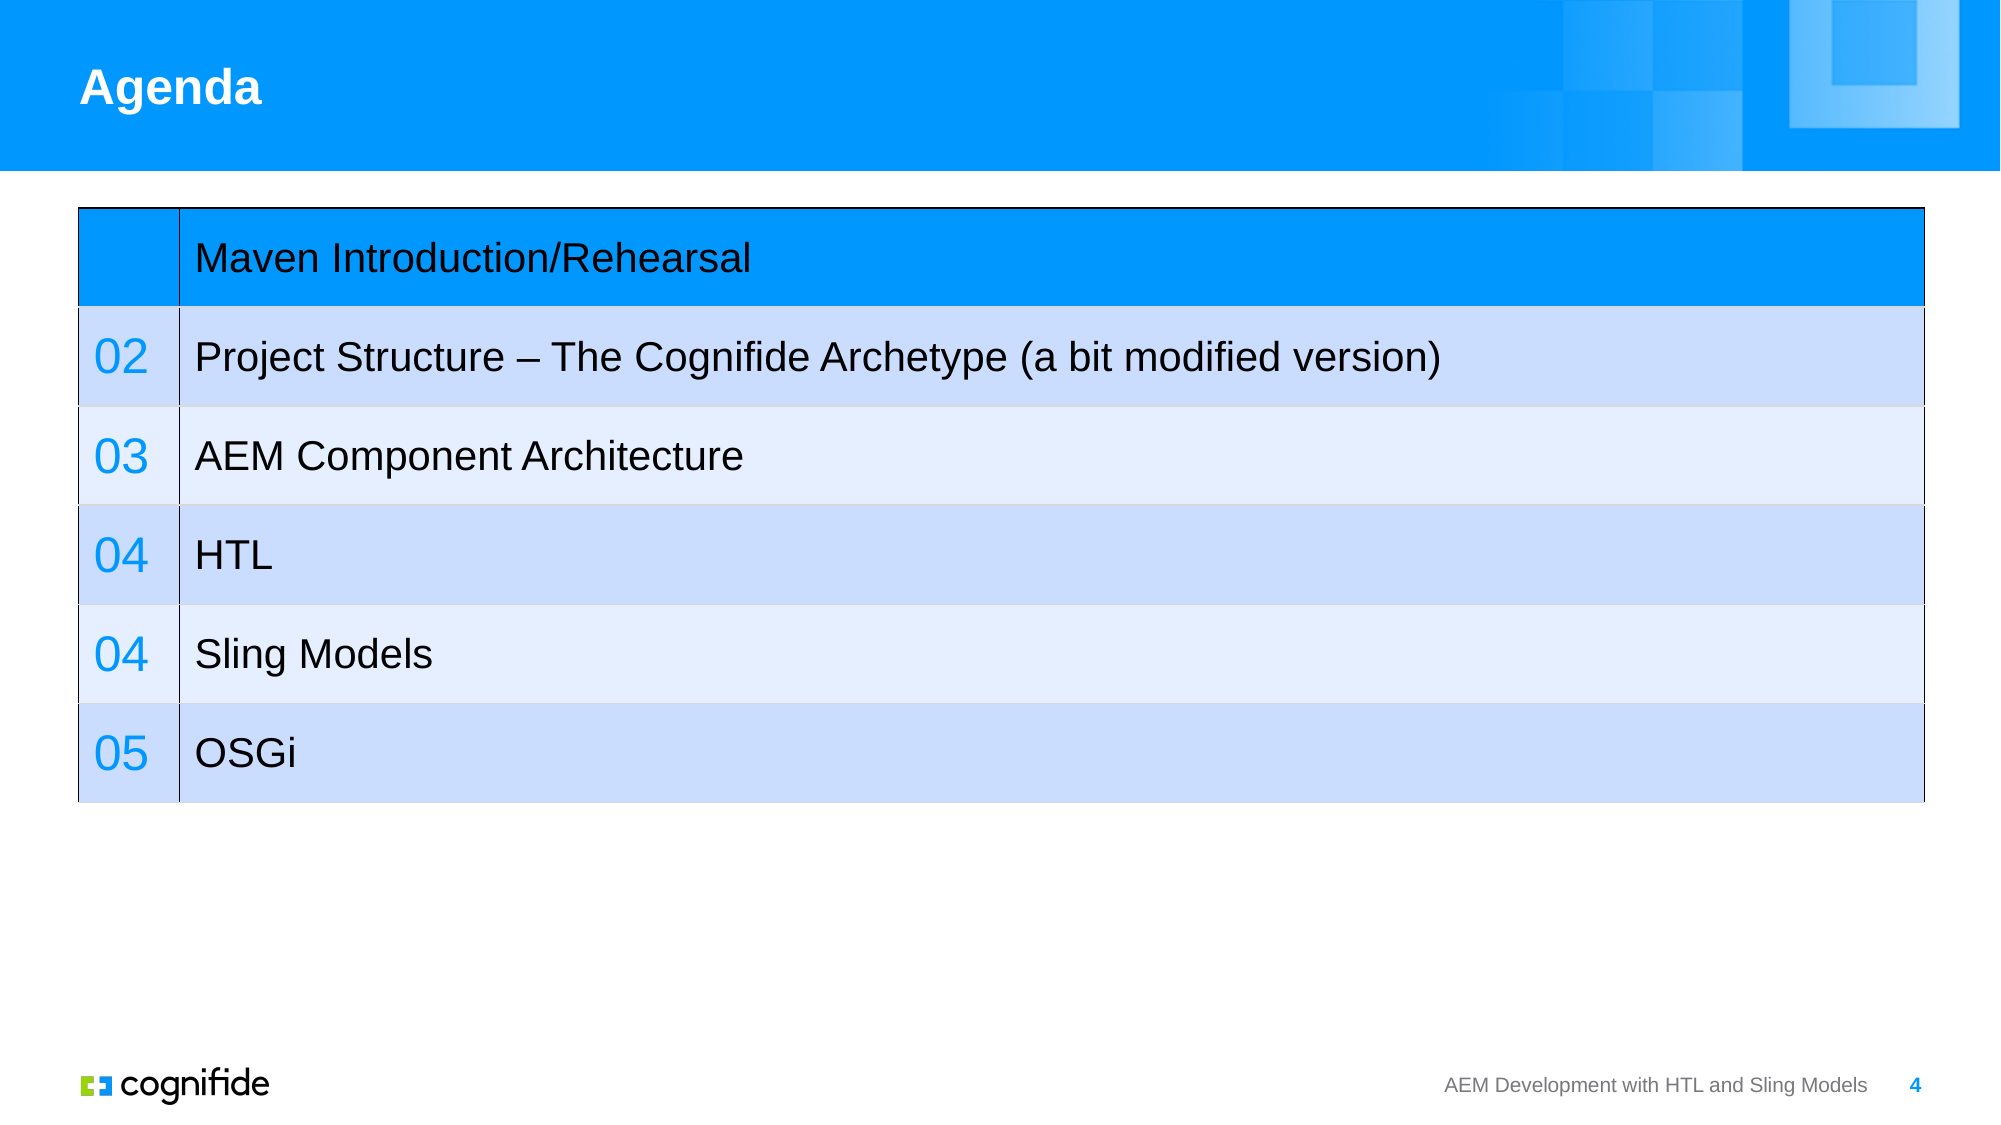

# Agenda
| 01 | Maven Introduction/Rehearsal |
| --- | --- |
| 02 | Project Structure – The Cognifide Archetype (a bit modified version) |
| 03 | AEM Component Architecture |
| 04 | HTL |
| 04 | Sling Models |
| 05 | OSGi |
AEM Development with HTL and Sling Models
4